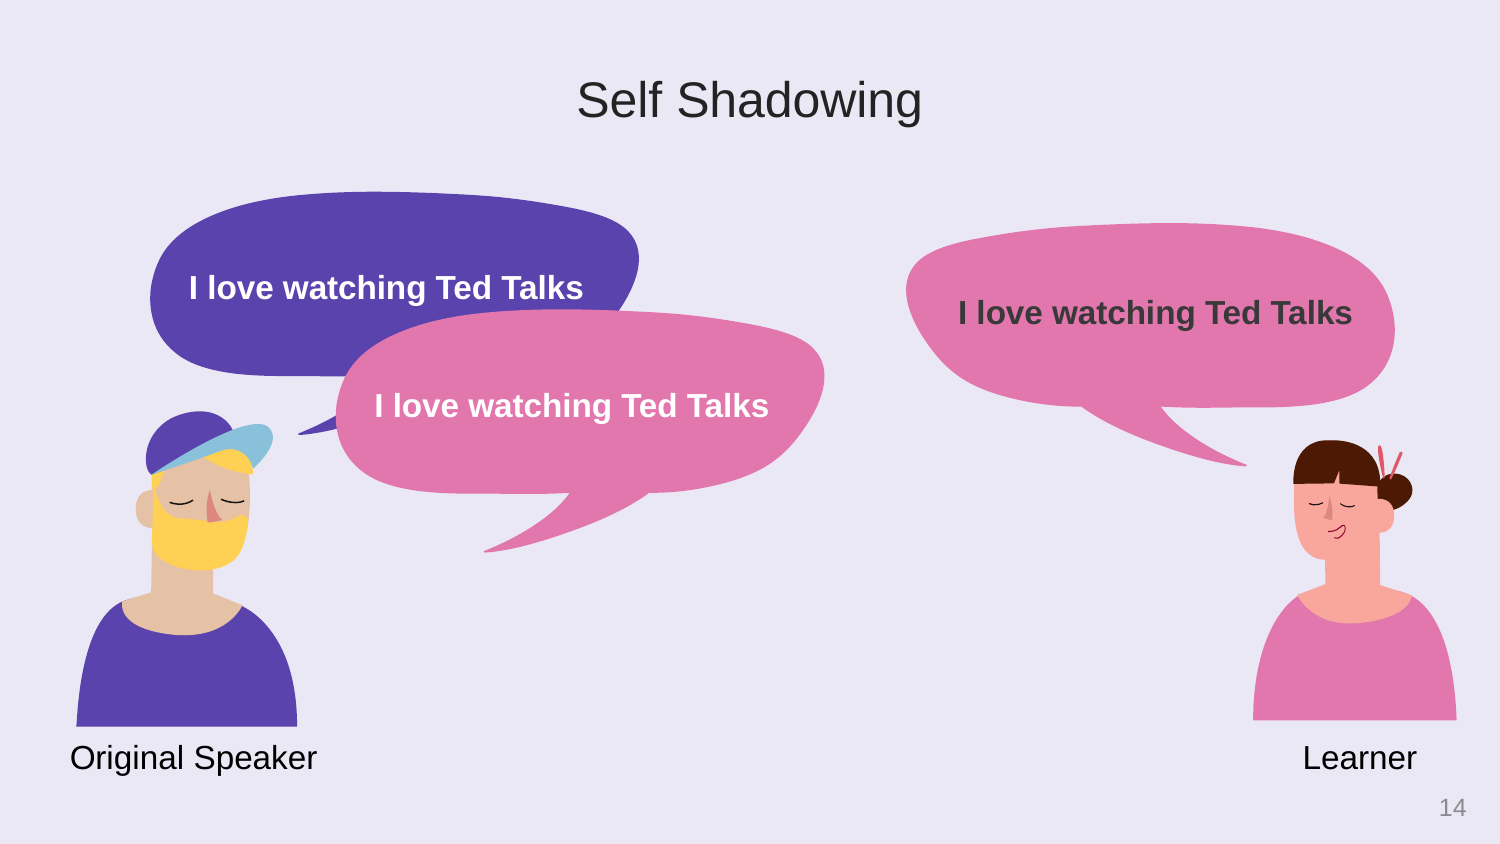

Self Shadowing

I love watching Ted Talks

I love watching Ted Talks

I love watching Ted Talks

Learner
Original Speaker
14